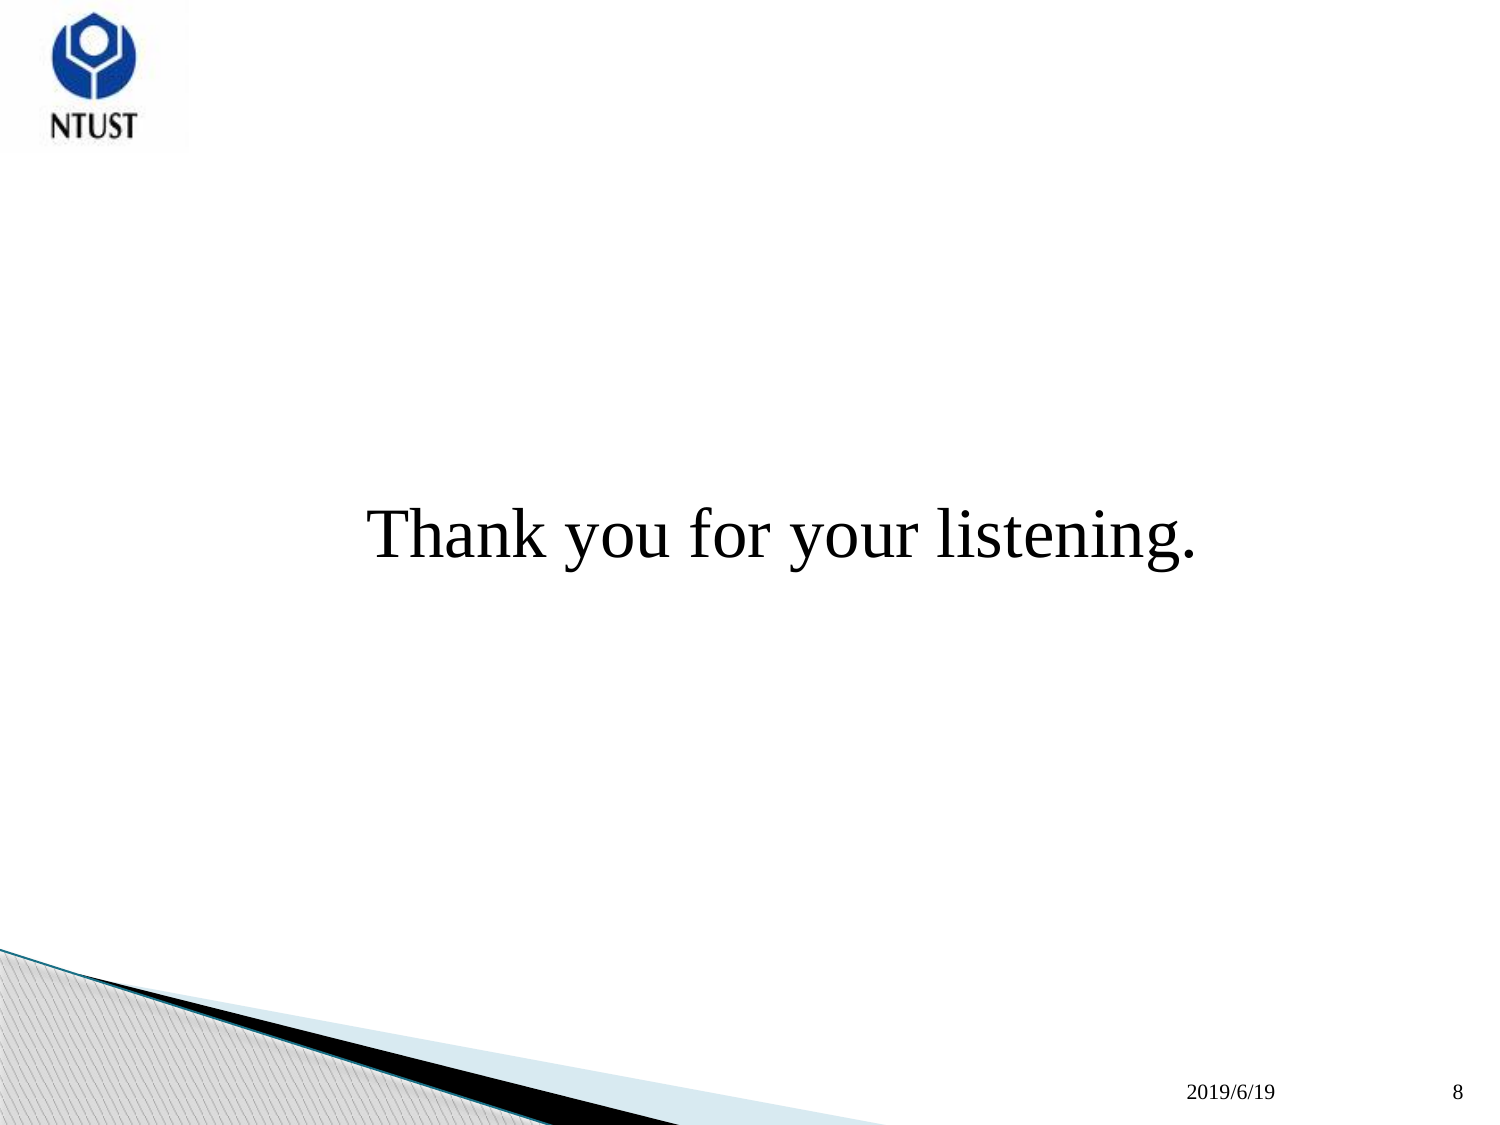

Thank you for your listening.
2019/6/19
8